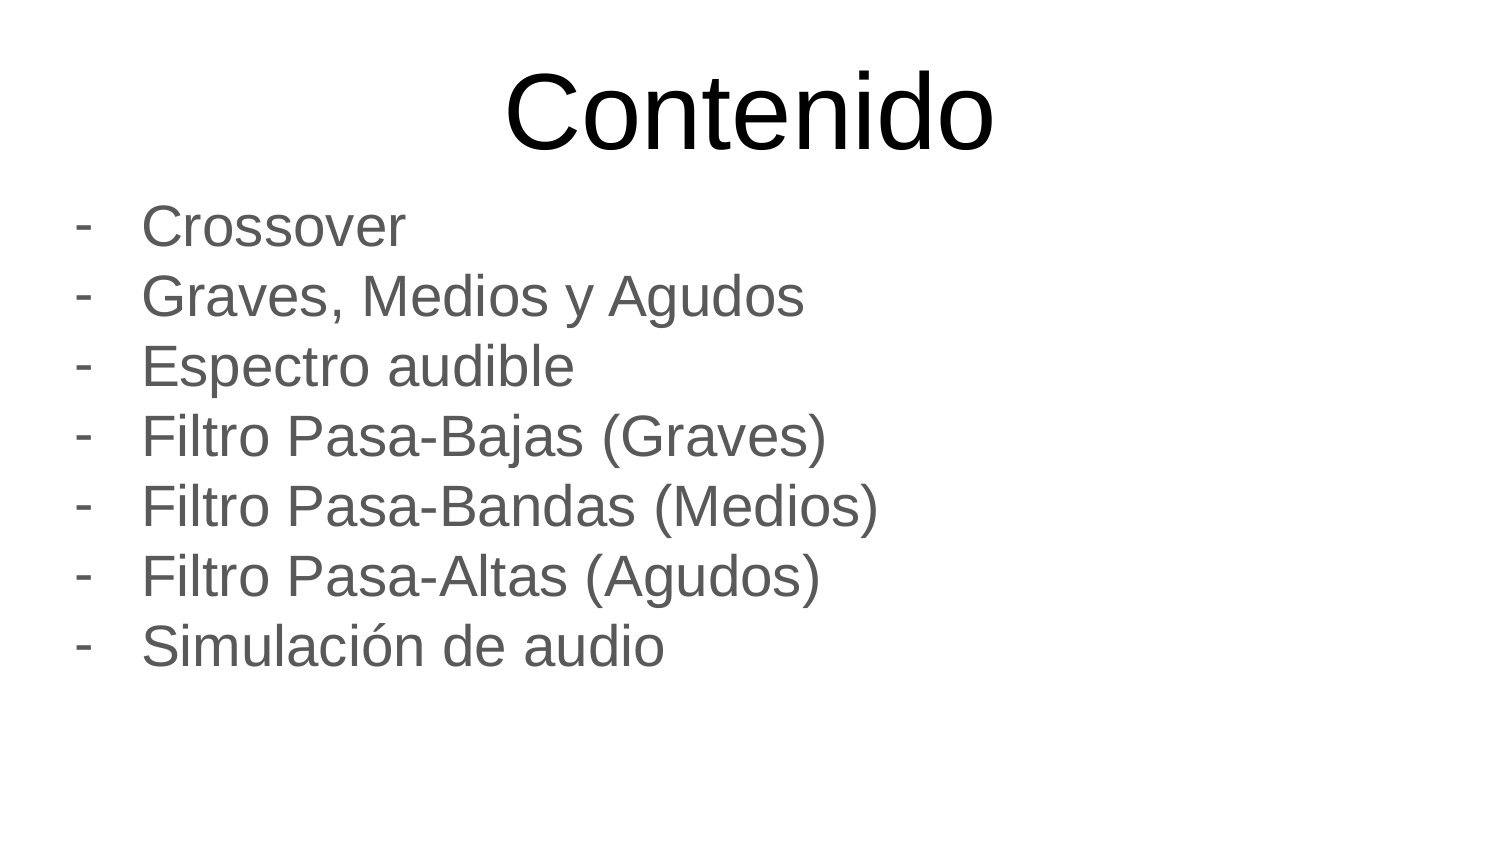

# Contenido
Crossover
Graves, Medios y Agudos
Espectro audible
Filtro Pasa-Bajas (Graves)
Filtro Pasa-Bandas (Medios)
Filtro Pasa-Altas (Agudos)
Simulación de audio